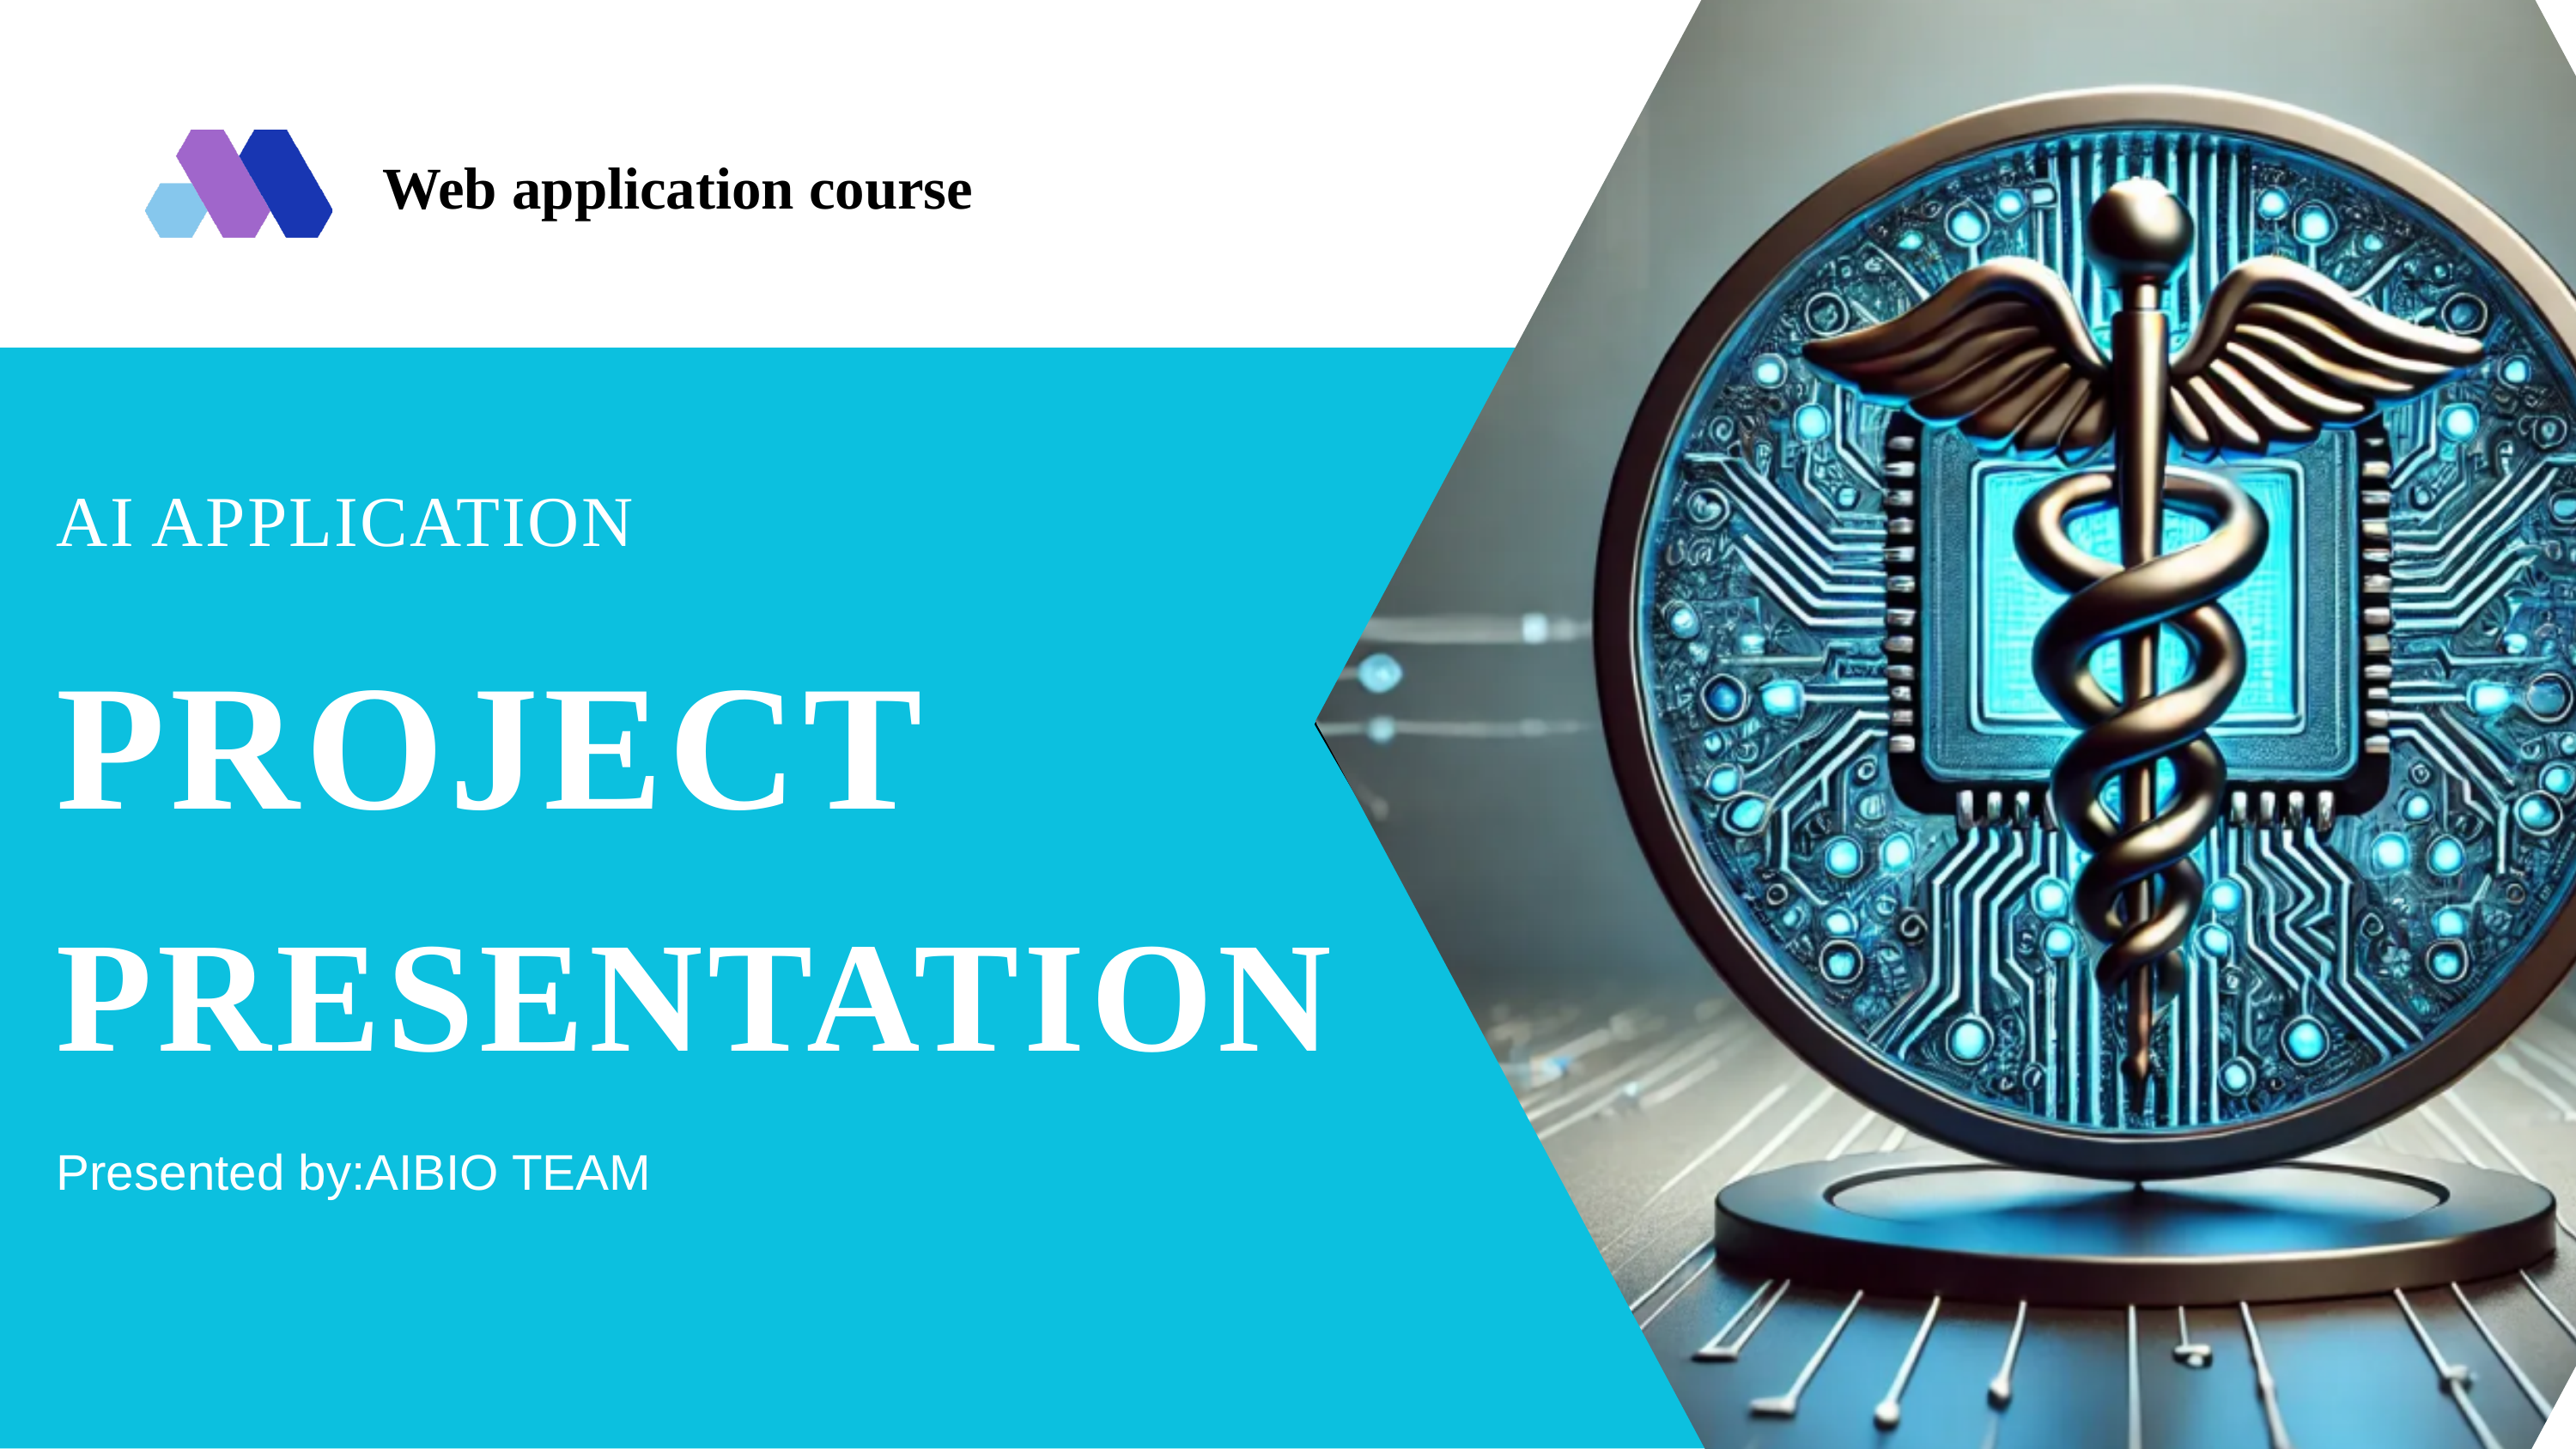

Web application course

AI APPLICATION
PROJECT
PRESENTATION
Presented by:AIBIO TEAM